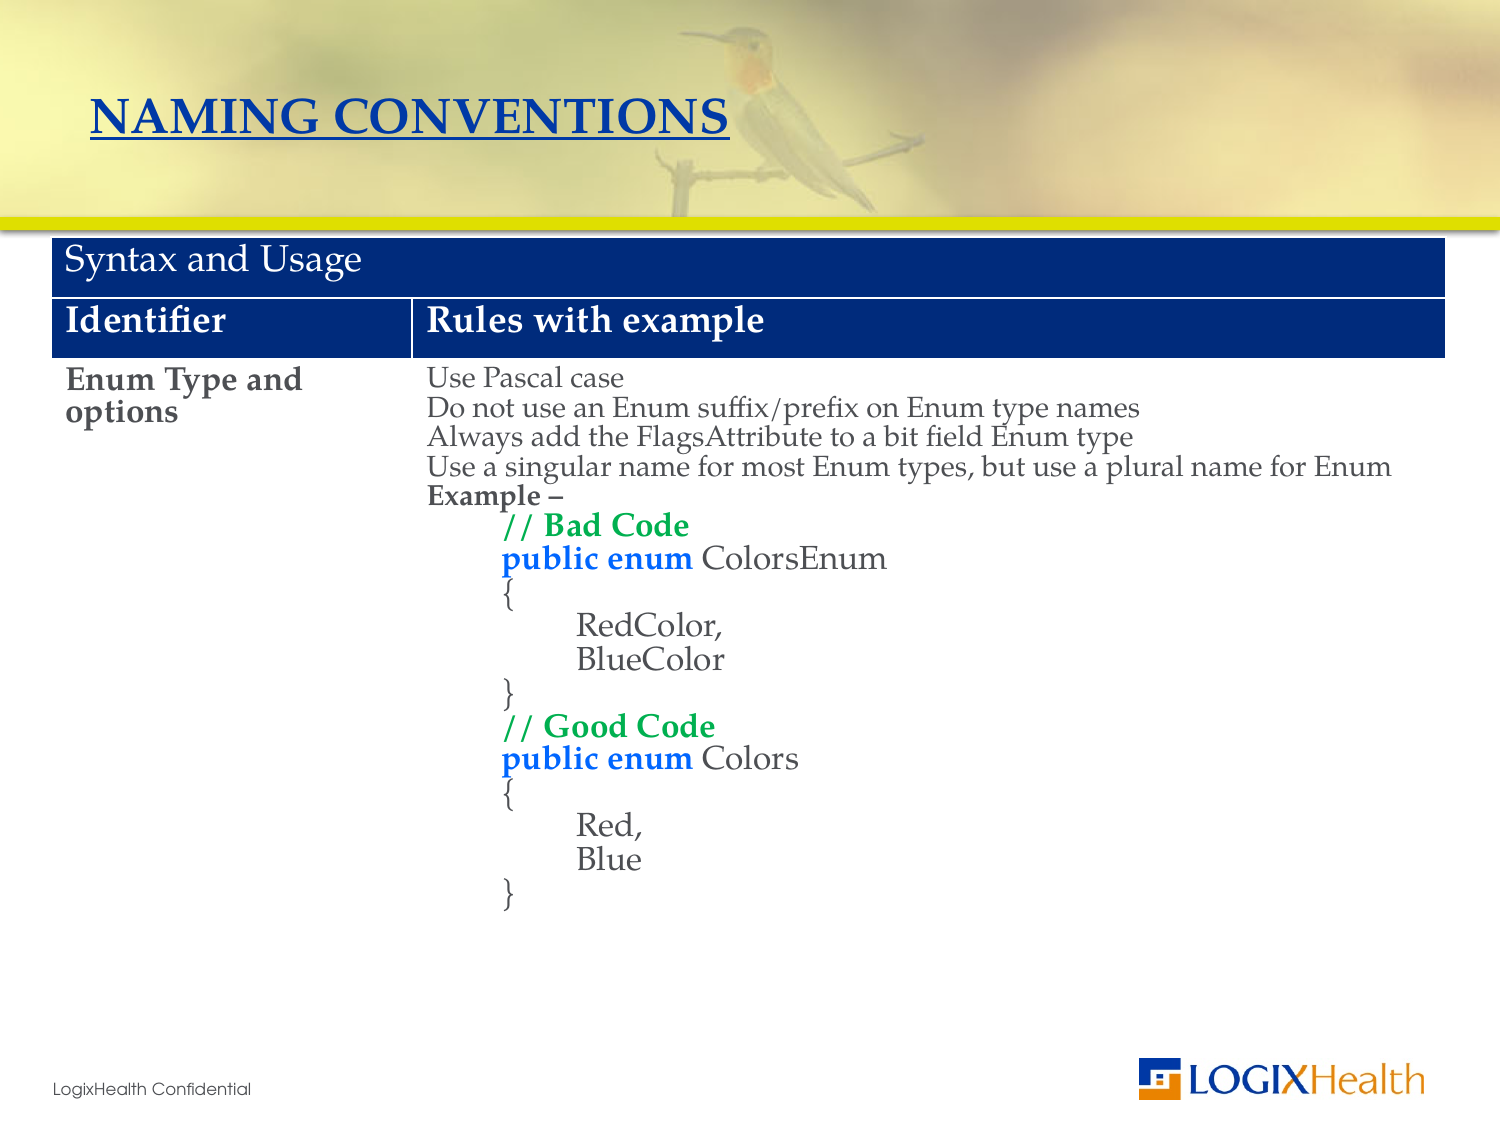

# Naming Conventions
| Syntax and Usage |  |
| --- | --- |
| Identifier | Rules with example |
| Enum Type and options | Use Pascal case Do not use an Enum suffix/prefix on Enum type names Always add the FlagsAttribute to a bit field Enum type Use a singular name for most Enum types, but use a plural name for Enum Example – // Bad Code public enum ColorsEnum { RedColor, BlueColor } // Good Code public enum Colors { Red, Blue } |